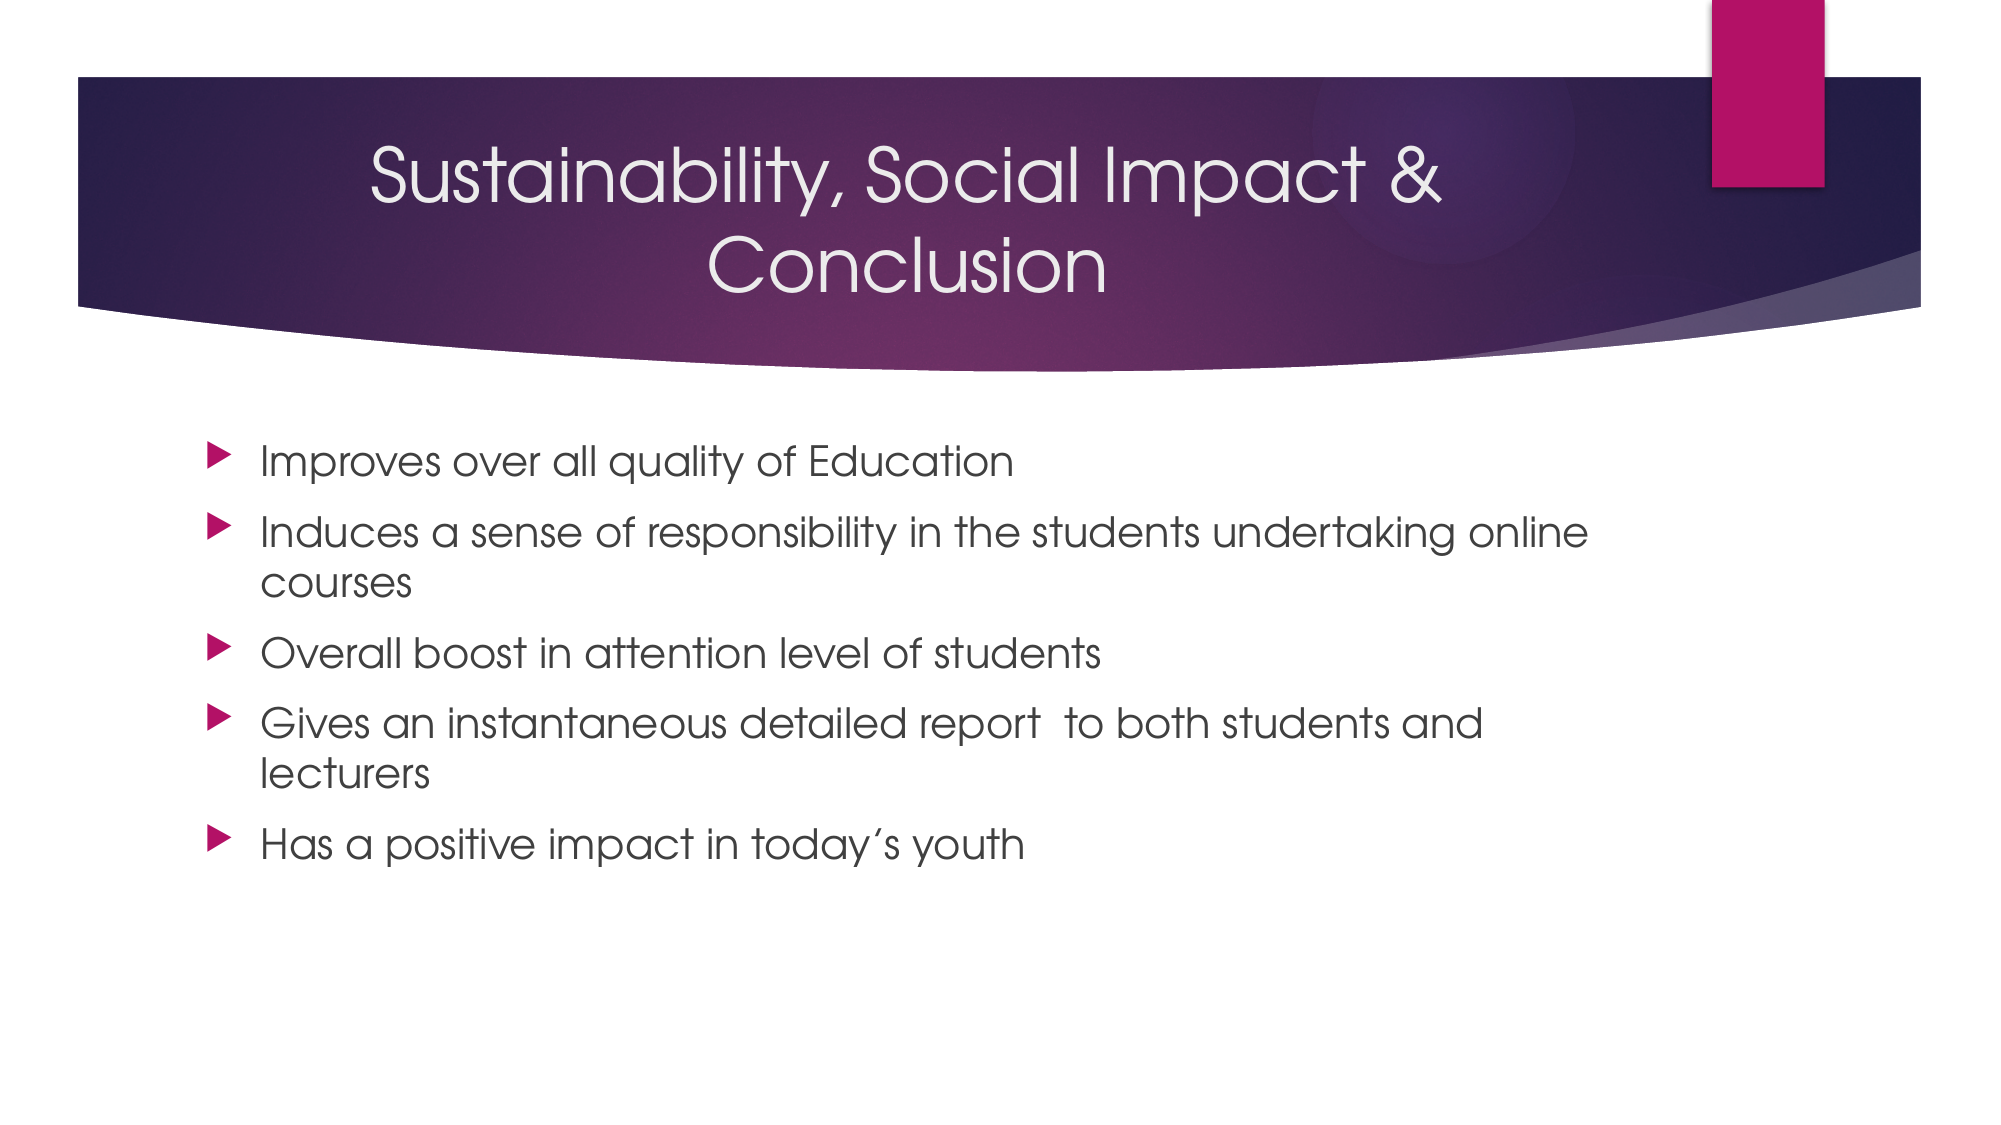

# Sustainability, Social Impact & Conclusion
Improves over all quality of Education
Induces a sense of responsibility in the students undertaking online courses
Overall boost in attention level of students
Gives an instantaneous detailed report  to both students and lecturers
Has a positive impact in today’s youth